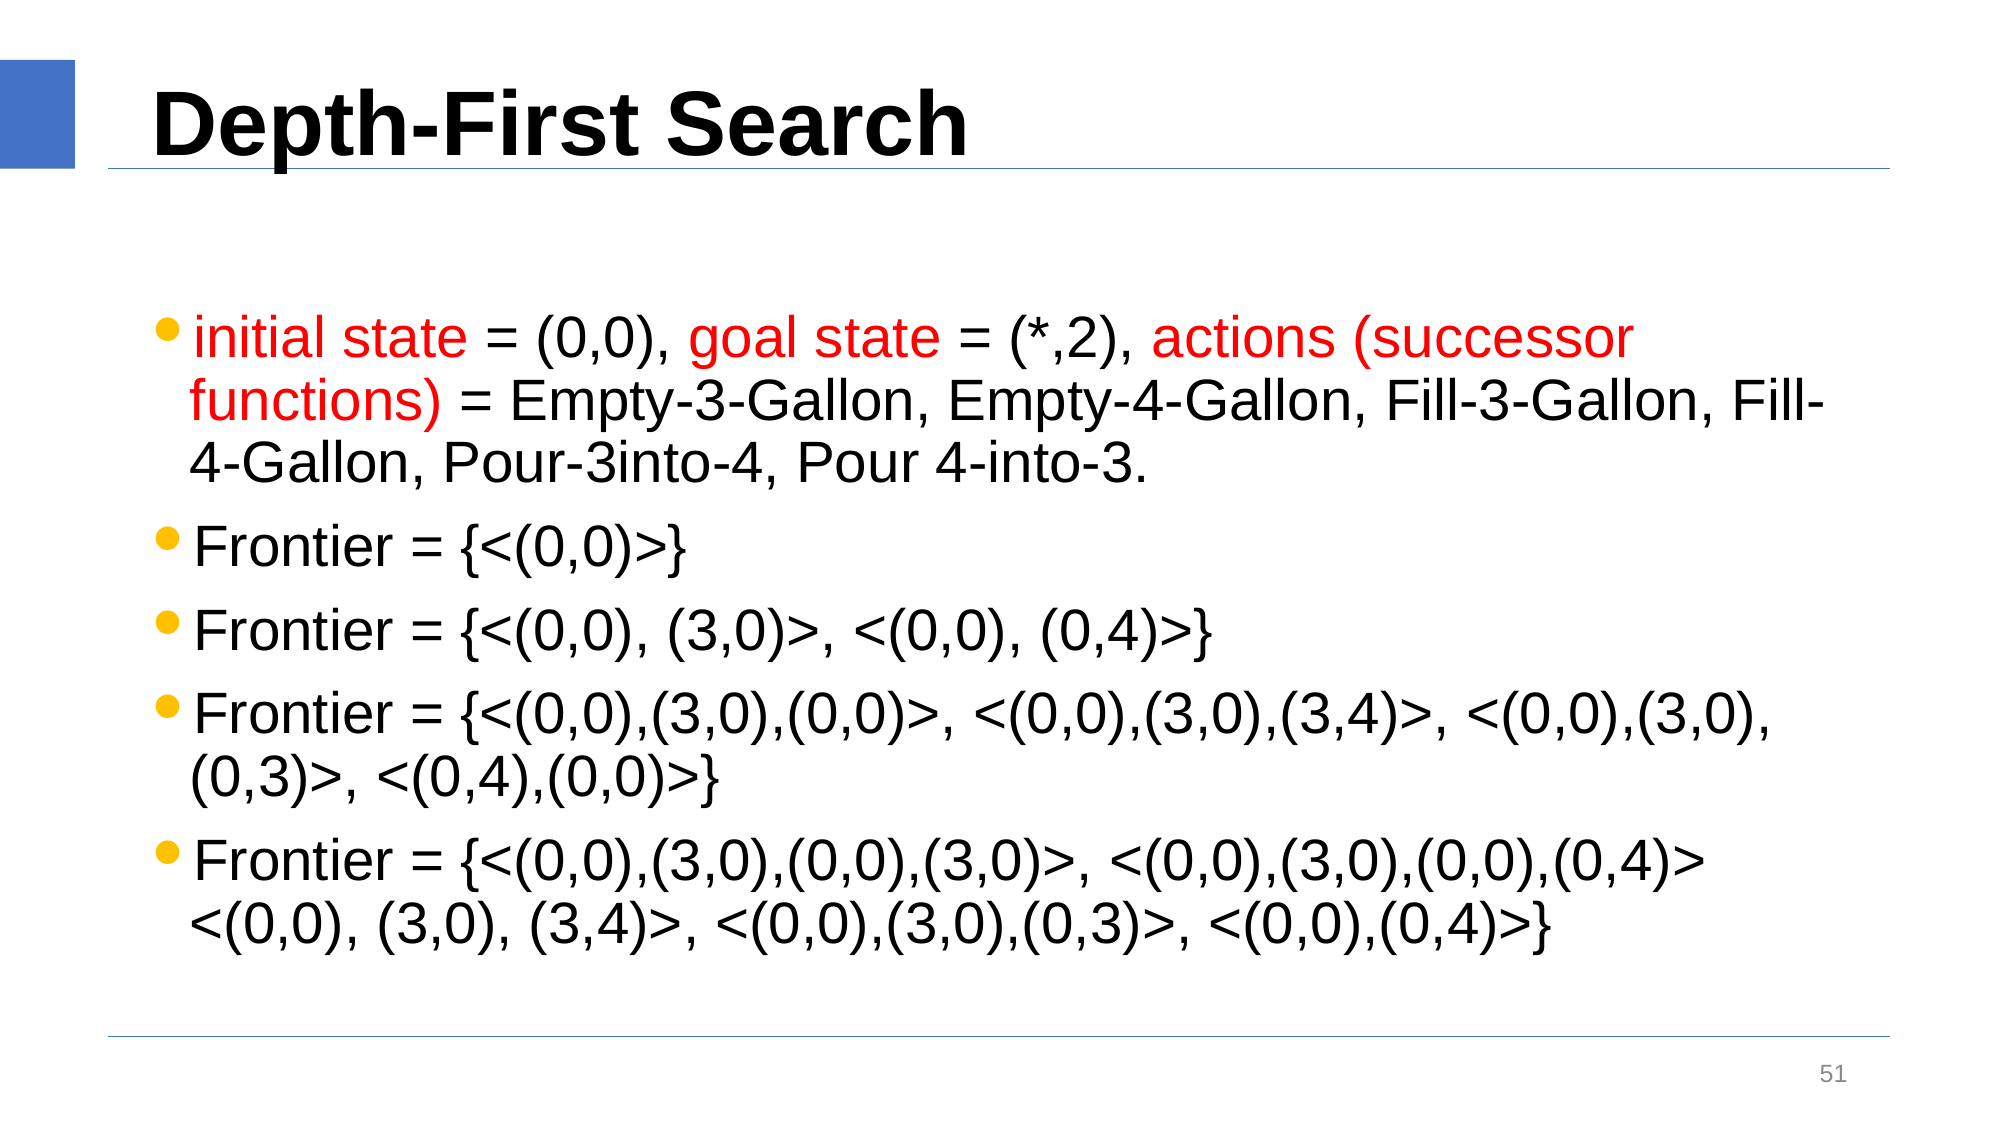

# Depth‐First Search
initial state = (0,0), goal state = (*,2), actions (successor functions) = Empty-3-Gallon, Empty-4-Gallon, Fill-3-Gallon, Fill-4-Gallon, Pour-3into-4, Pour 4-into-3.
Frontier = {<(0,0)>}
Frontier = {<(0,0), (3,0)>, <(0,0), (0,4)>}
Frontier = {<(0,0),(3,0),(0,0)>, <(0,0),(3,0),(3,4)>, <(0,0),(3,0),(0,3)>, <(0,4),(0,0)>}
Frontier = {<(0,0),(3,0),(0,0),(3,0)>, <(0,0),(3,0),(0,0),(0,4)> <(0,0), (3,0), (3,4)>, <(0,0),(3,0),(0,3)>, <(0,0),(0,4)>}

51